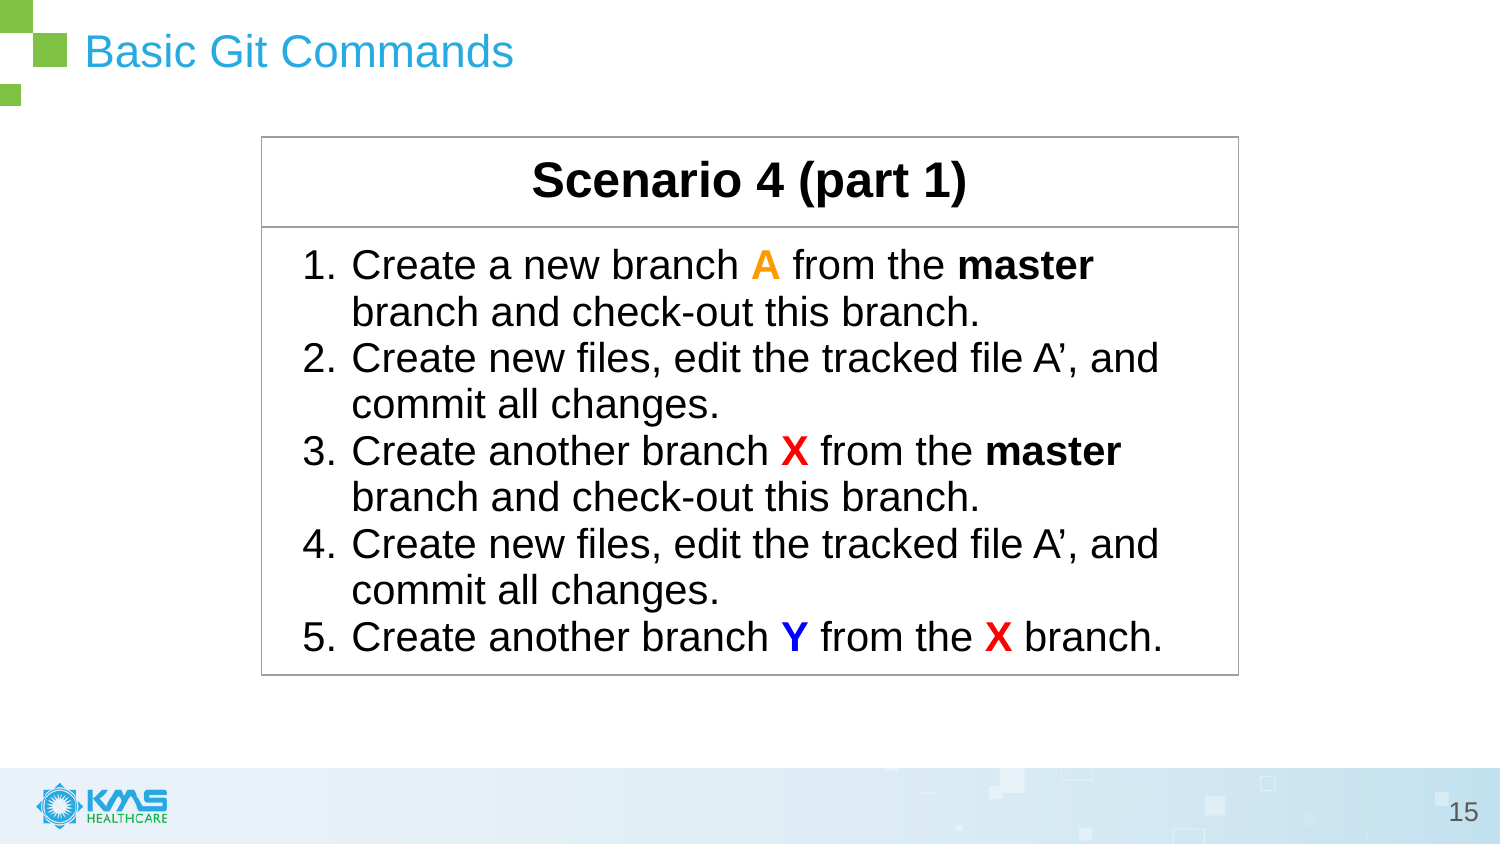

# Basic Git Commands
| Scenario 4 (part 1) |
| --- |
| Create a new branch A from the master branch and check-out this branch. Create new files, edit the tracked file A’, and commit all changes. Create another branch X from the master branch and check-out this branch. Create new files, edit the tracked file A’, and commit all changes. Create another branch Y from the X branch. |
15